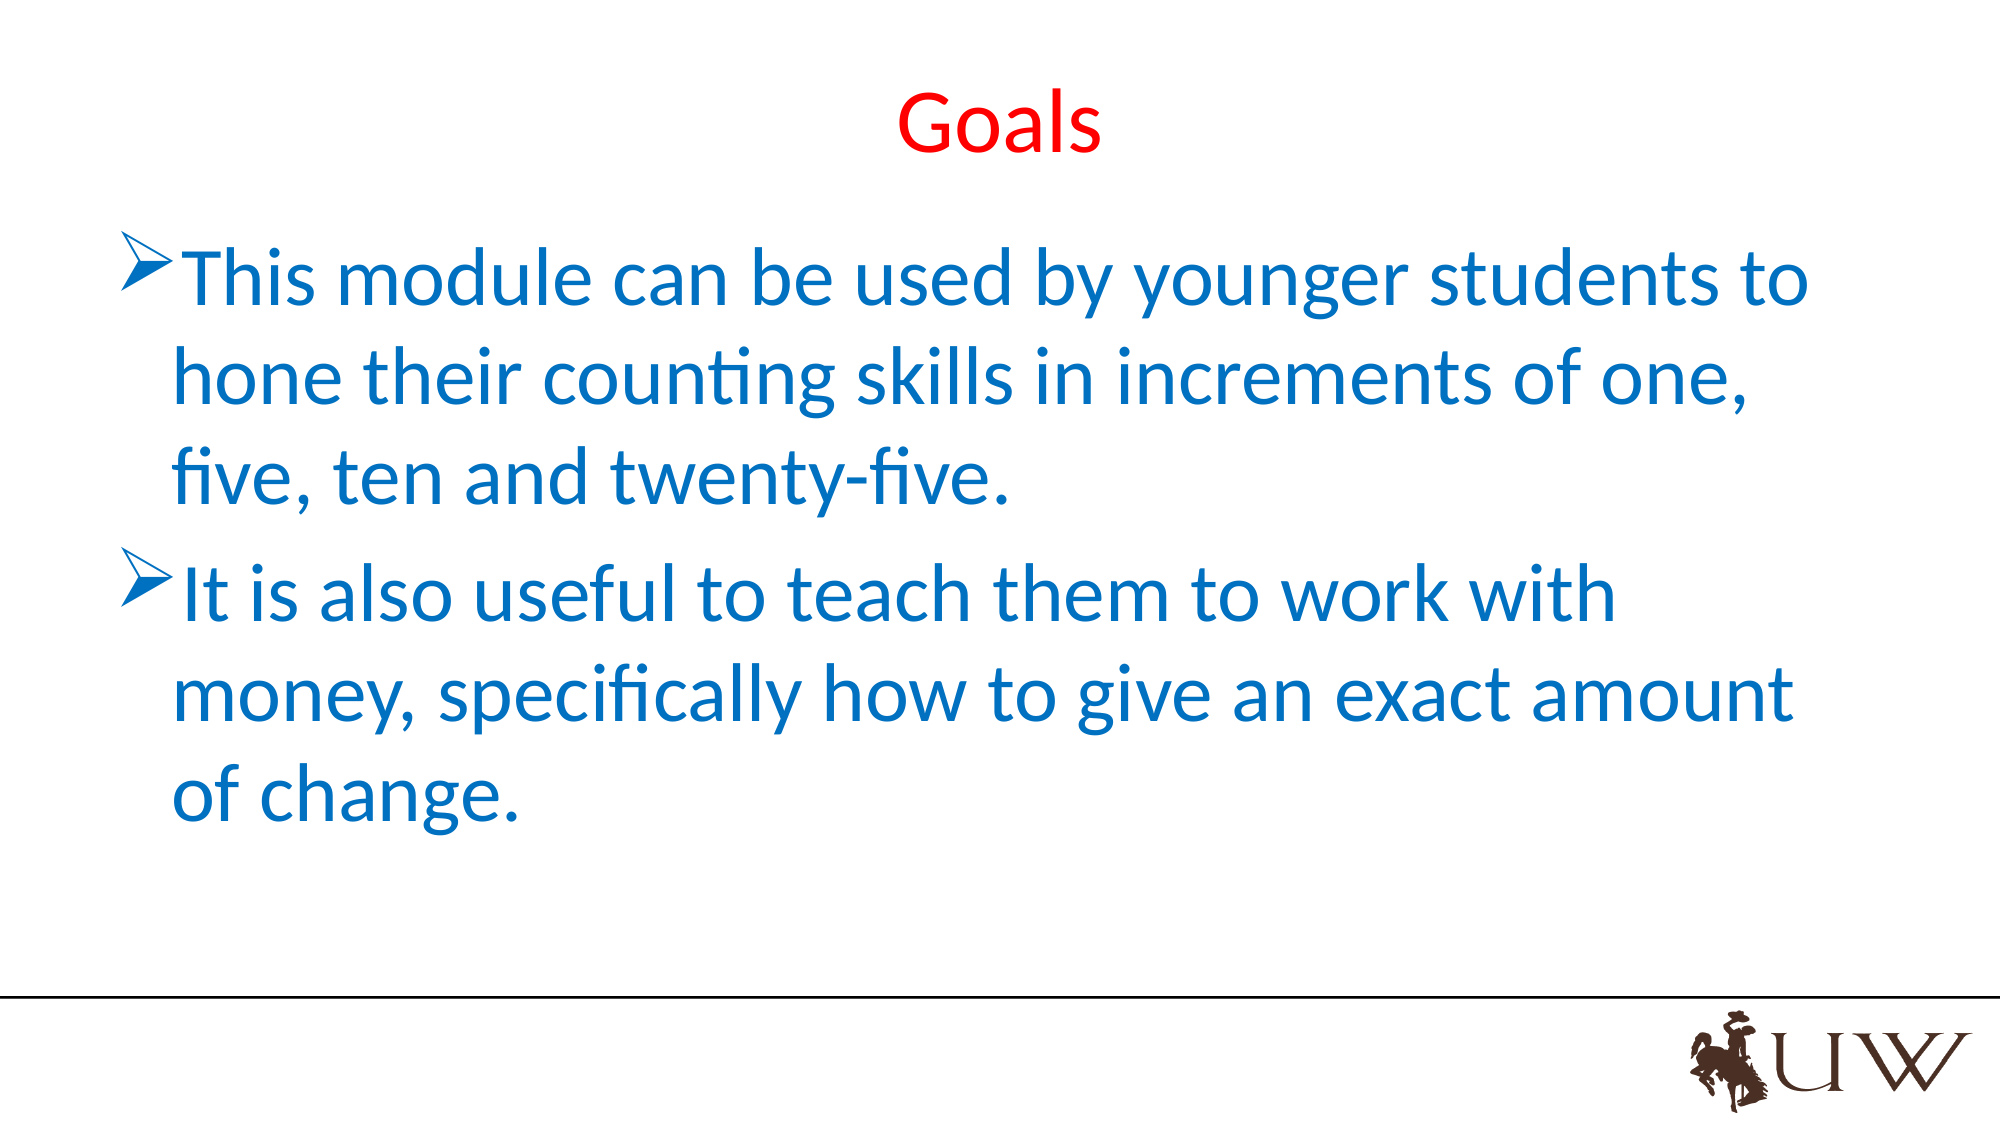

# Goals
This module can be used by younger students to hone their counting skills in increments of one, five, ten and twenty-five.
It is also useful to teach them to work with money, specifically how to give an exact amount of change.